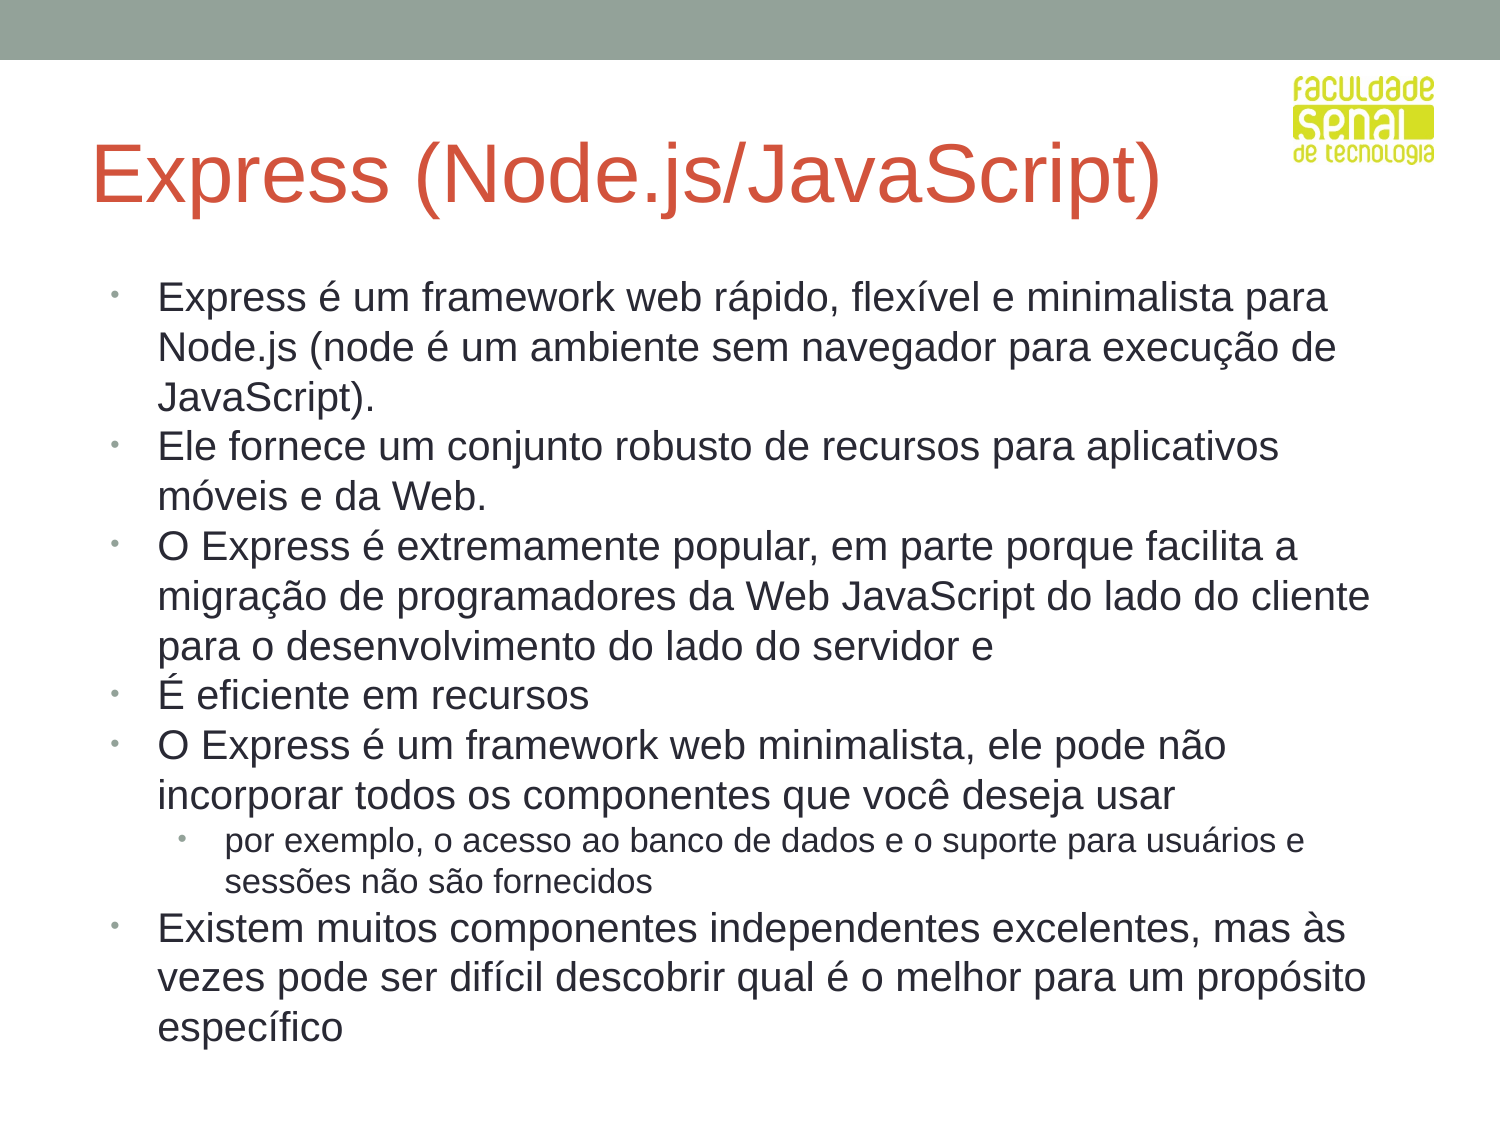

# Express (Node.js/JavaScript)
Express é um framework web rápido, flexível e minimalista para Node.js (node ​​é um ambiente sem navegador para execução de JavaScript).
Ele fornece um conjunto robusto de recursos para aplicativos móveis e da Web.
O Express é extremamente popular, em parte porque facilita a migração de programadores da Web JavaScript do lado do cliente para o desenvolvimento do lado do servidor e
É eficiente em recursos
O Express é um framework web minimalista, ele pode não incorporar todos os componentes que você deseja usar
por exemplo, o acesso ao banco de dados e o suporte para usuários e sessões não são fornecidos
Existem muitos componentes independentes excelentes, mas às vezes pode ser difícil descobrir qual é o melhor para um propósito específico